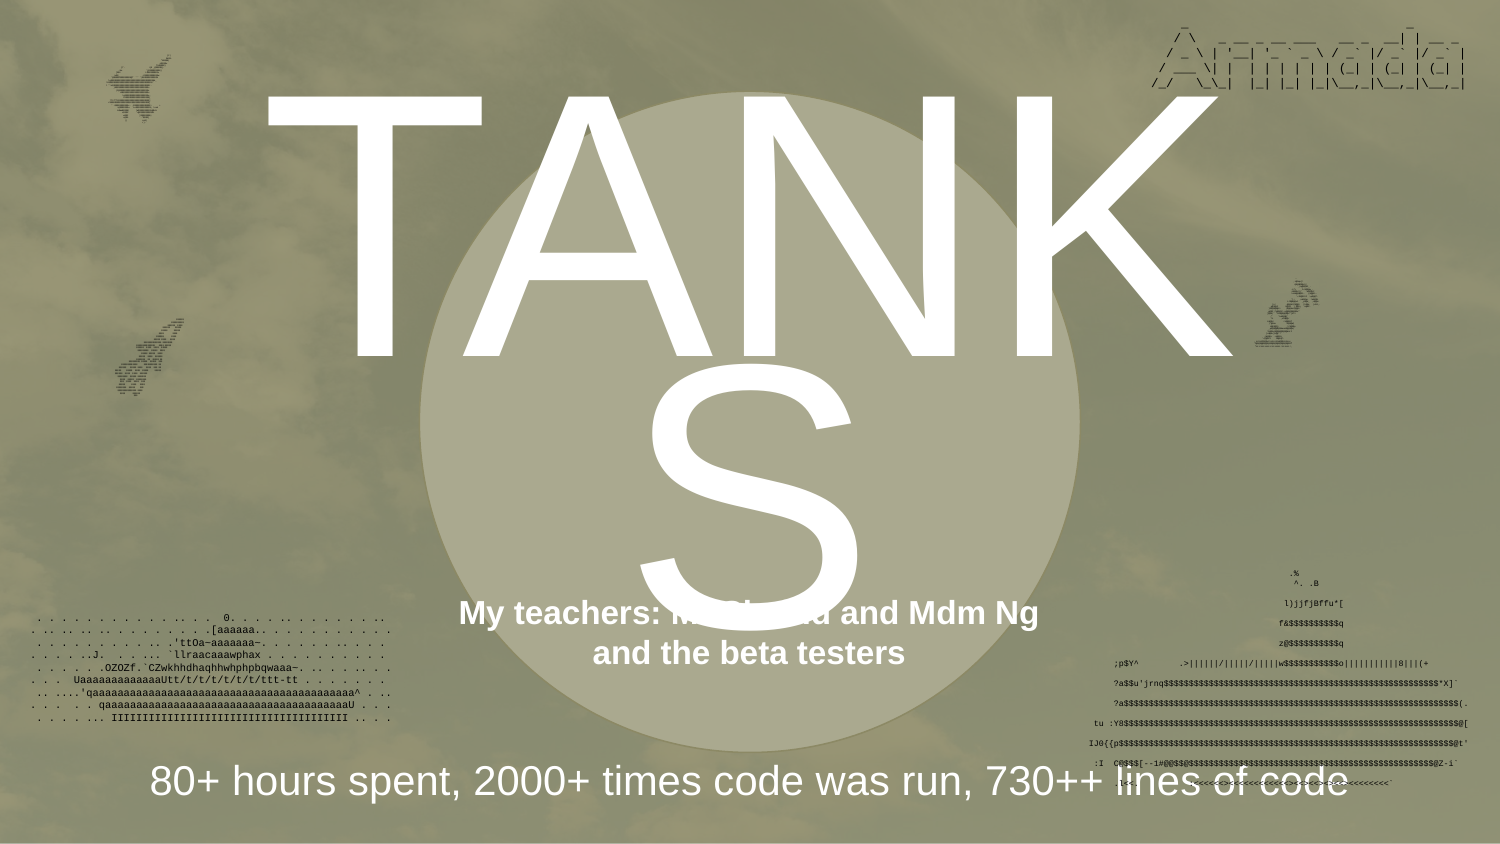

_                             _
    / \   _ __ _ __ ___   __ _  __| | __ _
   / _ \ | '__| '_ ` _ \ / _` |/ _` |/ _` |
  / ___ \| |  | | | | | | (_| | (_| | (_| |
 /_/   \_\_|  |_| |_| |_|\__,_|\__,_|\__,_|

                                                 {C|
                                                M&$1.
                                            "XB$$8|
                                          .z$$$$o
                                        fh$$$$$}
            {f.                    Q8 _@$$$$$j.
          ~%n                   'j$$$$$$$$$8j
        ]M$t                    L$$$$$$$$$x
      !o$$_                  .X$$$$$$$$$$$w
    '@$$$$$$$$$$$$$$@f``''`'|$$$$$$$$$$$$%
  lq$$$$$$$$$$$$$$$$$$$$$$$$$$$$$$$$$$Bb_
^0$$$$$$$$$$$$$$$$$$$$$$$$$$$$$$$$$$$/'
l "!#$$$$$$$$$$$$$$$$$$$$$$$$$$$$$$t.
      }8$$$$$$$$$$$$$$$$$$$$$$$$$$x
        (C@$$$$$$$$$$$$$$$$$$$$$$$n
           r%$$$$$$$$$$$$$$$$$$$$$x
             ^q$$$$$$$$$$$$$$$$$$$o~
              I8$$$$$$$$$$$$$$$$$$$[
   ?ftfffJ$$$$$$$$$$$$$$$$$$$$$$$$$]
  r$$$$$$$$$$$$$$$$$O$$$$$$$$$$$$$$[
    '`-$$$$$$$$$$$v. ,$$$$$$$$$$$$$$:      +
         >@$$$$$$$u   io$$$$$$$$$$$$; ^+mk
         b$Wm$$$$8|     [W$$$$$$$$$$z@$di
             c$$$O       >@$$$$$$$$$$8i
              w$$Z         ]$$$$$$$B;
              c@$O          -*$$$M{
               |(            >a$)
                             r}.

# TANKS
                                   ..
                                  ,z@%qu{^
                                  :Q8@$@$@dj!
                                     `_vq@$@$Z_.
                                .if>     I/d@$@w_.
                                :M@@$#Y}'   -d$@$LI
                                ^nvw@@$@MJ~   {a@@M~.
                                    '<J8@$%YI  >p$@@?.
                                'l:    ;c&$@q+  ^m$@$i
                             iJ$@$@@o1   _p$@d_  ,d@@#:
                 [n!        -@$@&YZ$@@Q   [h$@c,  (#MJ,.
               _q@$@LI      8@$M  `|$$b+   n@&Z~
              }h$@$@$@U:    )$@@dnY@@@O'
             _p@$Z_f#@$@X^.n@@$@$@@$Mn"
             j@$8)  "rM$@$@@$@x"{xf<
               ."`    "n&$@$@'
               `?i      ,v%$@@r
             i0@$L!       :X@@$8f
              )*@$m>        :U@$@W|
               r8@$@Zj:      ^Y$@$$p
              _q$@$@@$@$&aa&$@@$@#|
             ?b$@h#$@$B@@$@$@&UrI
            }o$@m<]h@@*!
          .)&@$0>  +k@$8<
         '/@@$CI    Ib@$@?.
  ._zzXzXZ$@$oCzzXzzXJW@$$UzXzzc_
  't@$@$@@$@@$@$$@$@$@$@$@$@$@$8f
   "iii!iiiiiiii!iiiiiii!iiiiii!,

                                                   $$$$$$
                                               $$$$$$$$$$
                                            $$$$$$  $$$$
                                        $$$$$$    $$$$$
                                       $$$$$     $$$$$
                                     $$$$       $$$$
                                   $$$$$$      $$$$
                                 $$$$$ $$$$   $$$$
                         $$$$$$$$$$$$$$ $$$$$$$$
                   $$$$$$$$$$$$$$$   $$$$ $$$$$
                   $$$$$$  $$$$  $$$$  $$$$$
                    $$$$$$$$$  $$$$$  $$$$
                       $$$$$ $$$$$  $$$$
                     $$$$$  $$$$  $$$$$$
                   $$$$$$$  $$  $$$$$ $$
             $$$$$$$$$ $$$$$  $$$$$  $$$
       $$$$$$$$$$$$$     $$$$$$$$$$$ $$
     $$$$$$   $$$$$ $$$$   $$$$  $$$ $$
  $$$$$    $$$$$  $$$$  $$$$$     $$$$$
  $$$$$$  $$$$  $$$$  $$$$$$
    $$$$$$$$  $$$$$ $$$$$$$
      $$$$  $$$$$  $$$$$$$$
      $$$  $$$$  $$$$  $$$
     $$$$$     $$$$   $$$$
   $$$$$$$$  $$$$$    $$$
    $$$$$$$$$$$$$$$ $$$$
      $$$$      $$$$$$
                 $$$

                                              .%
                                               ^. .B
                                             l)jjfjBffu*[
                                            f&$$$$$$$$$$q
                                            z@$$$$$$$$$$q
           ;p$Y^        .>||||||/|||||/|||||w$$$$$$$$$$$o|||||||||||8|||(+
           ?a$$u'jrnq$$$$$$$$$$$$$$$$$$$$$$$$$$$$$$$$$$$$$$$$$$$$$$$$$$$$$$$*X]`
           ?a$$$$$$$$$$$$$$$$$$$$$$$$$$$$$$$$$$$$$$$$$$$$$$$$$$$$$$$$$$$$$$$$$$$(.
       tu :Y8$$$$$$$$$$$$$$$$$$$$$$$$$$$$$$$$$$$$$$$$$$$$$$$$$$$$$$$$$$$$$$$$$$$@[
      IJ0{{p$$$$$$$$$$$$$$$$$$$$$$$$$$$$$$$$$$$$$$$$$$$$$$$$$$$$$$$$$$$$$$$$$$$@t'
       :I  C@$$$[--1#@@$$@$$$$$$$$$$$$$$$$$$$$$$$$$$$$$$$$$$$$$$$$$$$$$$$$$@Z-i`
           .l<<.          :<<<<<<><<<<<<<<<<<<><<><<><><<><<<<<<<<`

My teachers: Mr Shahid and Mdm Ng
and the beta testers
 . . . . . . . . . . . .. . .  0. . . . .. . . . . . . ..
. .. .. .. .. . . . . . . . .[aaaaaa.. . . . . . . . . . .
 . . . . . . . . . .. .'ttOa~aaaaaaa~. . . . . . .. . . .
. . . . ..J.  . . ... `llraacaaawphax . . . . . . . . . .
 . . . . . .OZOZf.`CZwkhhdhaqhhwhphpbqwaaa~. .. . . .. . .
. . .  UaaaaaaaaaaaaaUtt/t/t/t/t/t/t/ttt-tt . . . . . . .
 .. ....'qaaaaaaaaaaaaaaaaaaaaaaaaaaaaaaaaaaaaaaaaaa^ . ..
. . .  . . qaaaaaaaaaaaaaaaaaaaaaaaaaaaaaaaaaaaaaaaU . . .
 . . . . ... IIIIIIIIIIIIIIIIIIIIIIIIIIIIIIIIIIIIII .. . .

80+ hours spent, 2000+ times code was run, 730++ lines of code